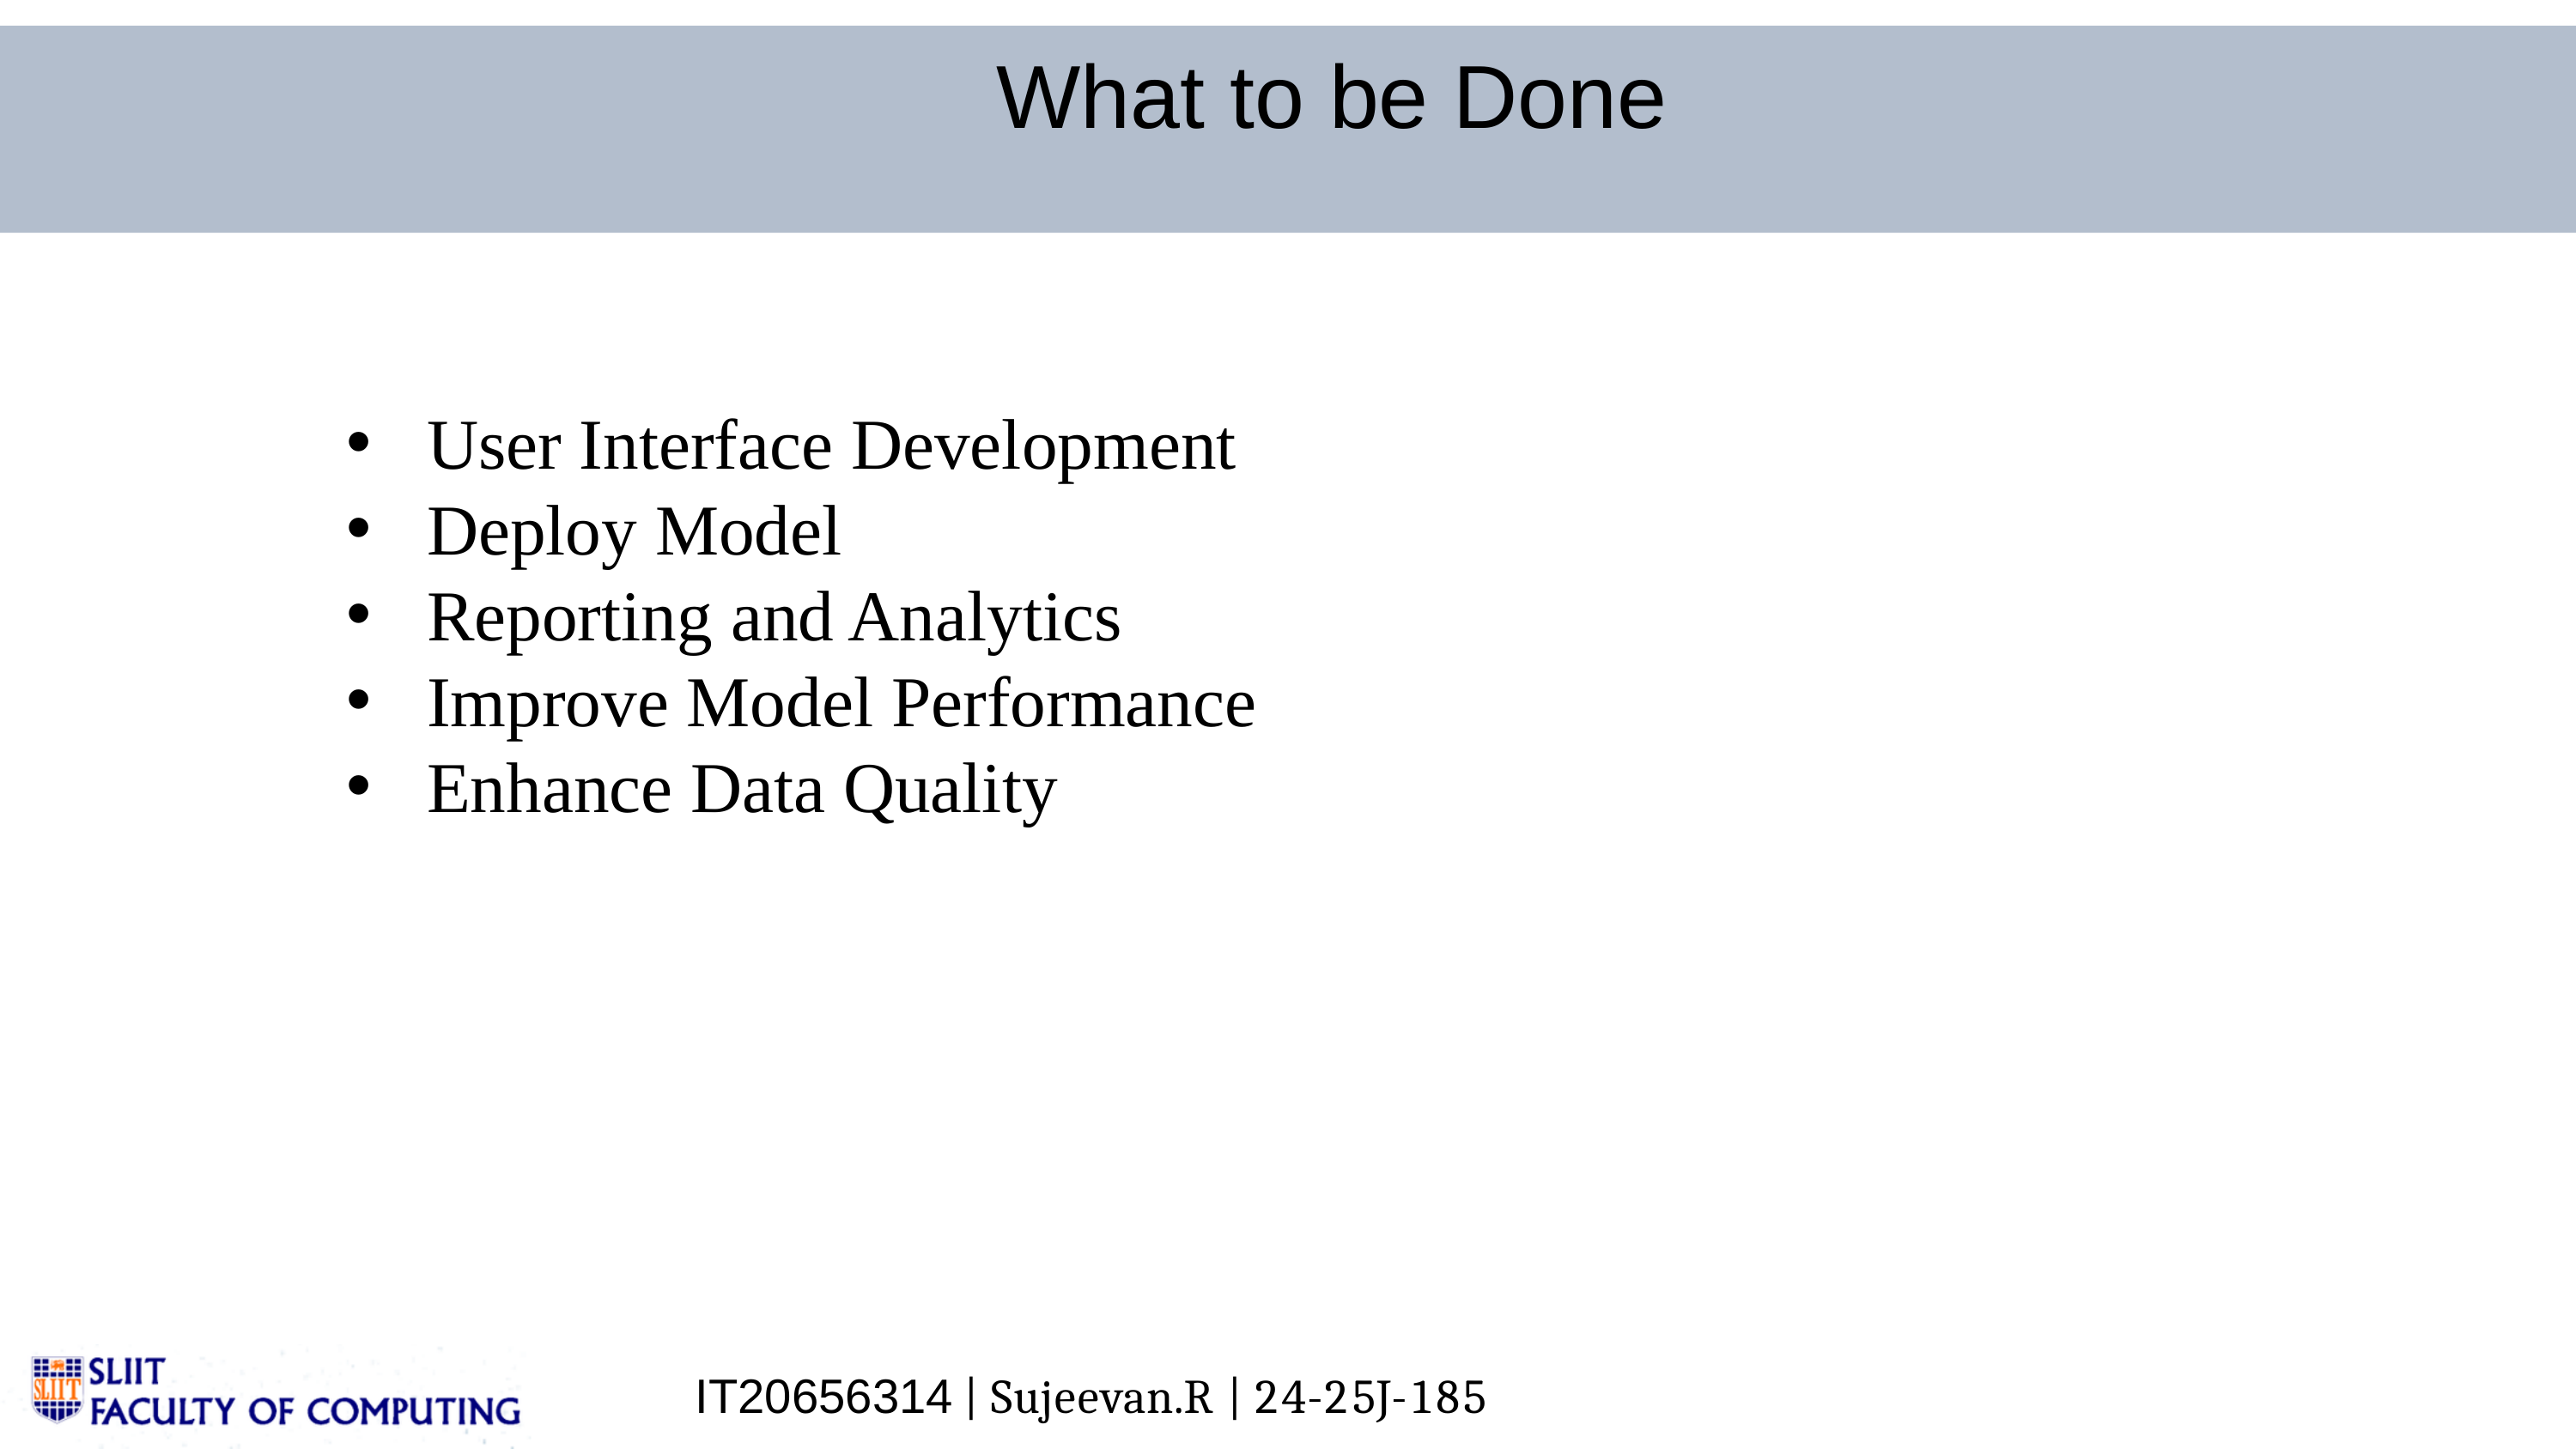

What to be Done
User Interface Development
Deploy Model
Reporting and Analytics
Improve Model Performance
Enhance Data Quality

IT20656314 | Sujeevan.R | 24-25J-185